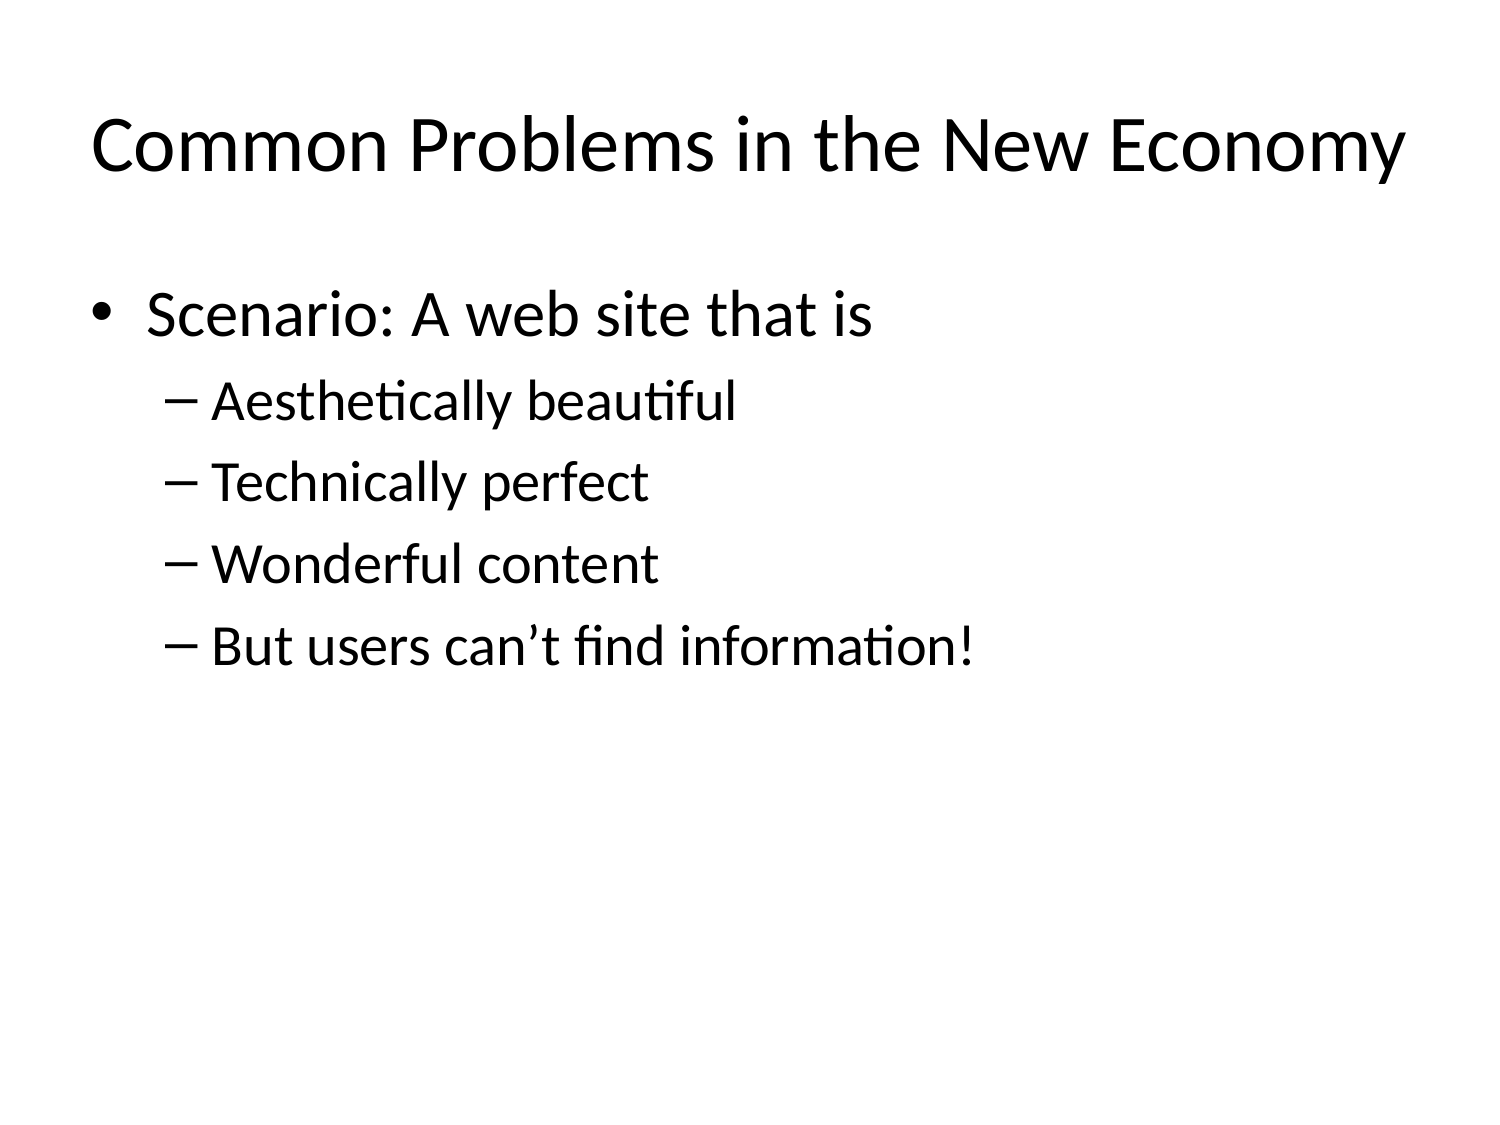

# Common Problems in the New Economy
Scenario: A web site that is
Aesthetically beautiful
Technically perfect
Wonderful content
But users can’t find information!